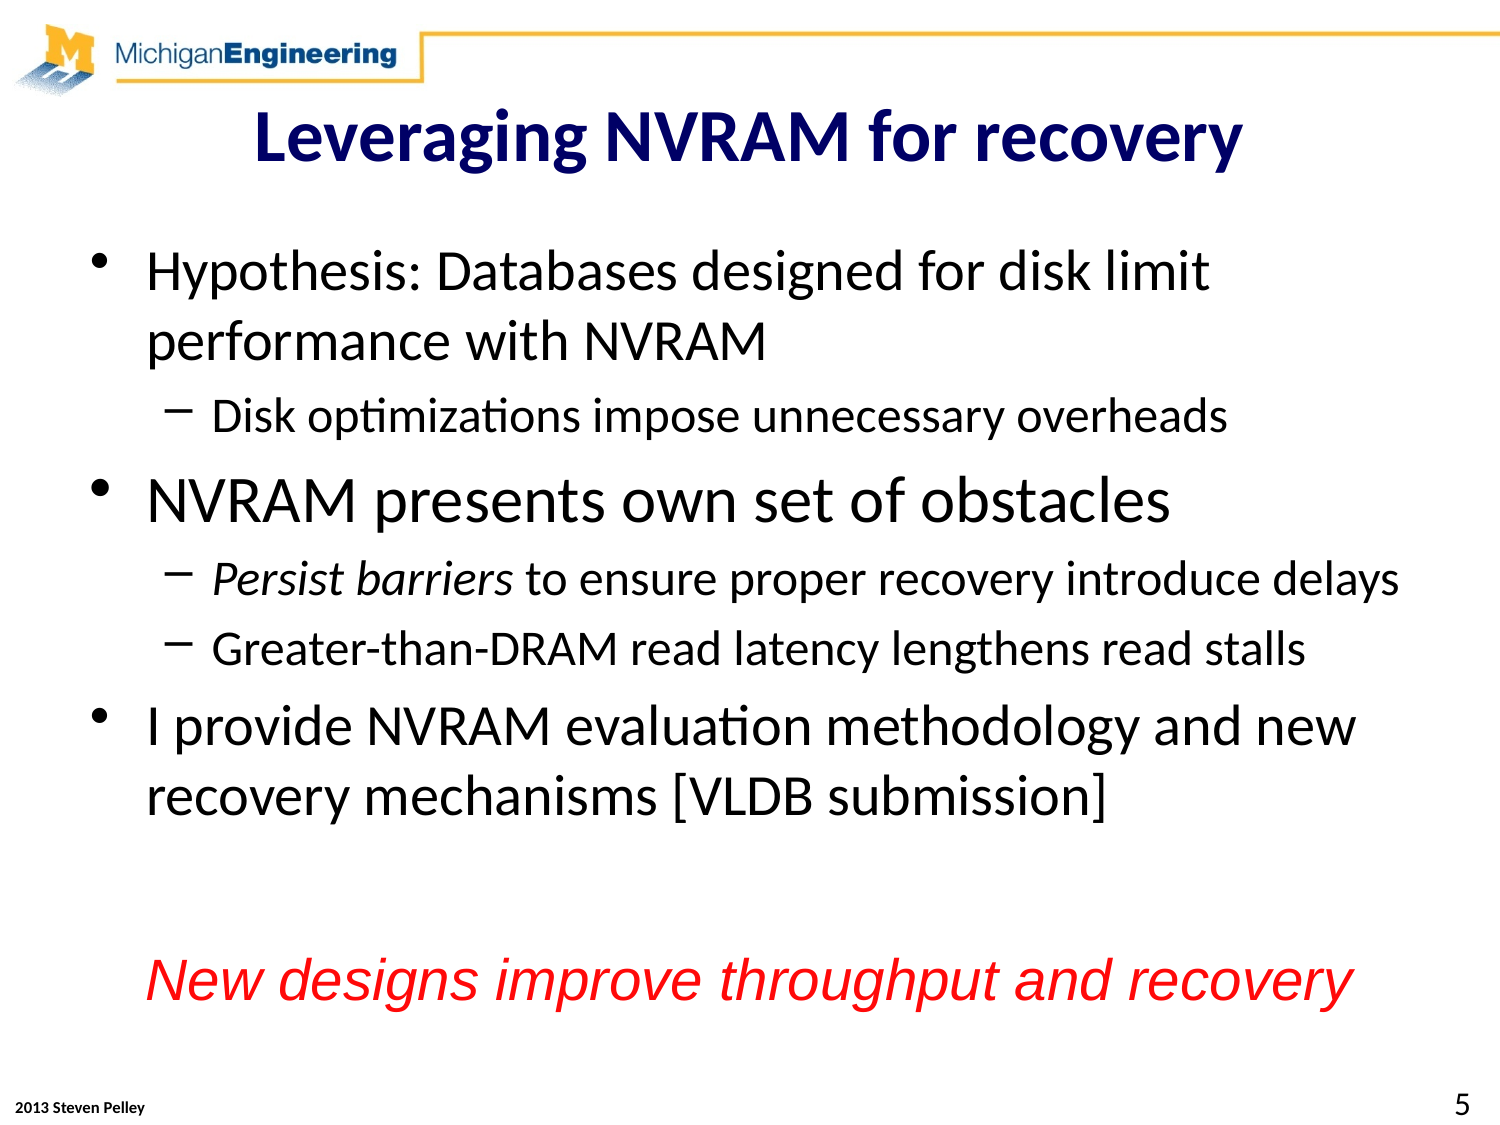

# Leveraging NVRAM for recovery
Hypothesis: Databases designed for disk limit performance with NVRAM
Disk optimizations impose unnecessary overheads
NVRAM presents own set of obstacles
Persist barriers to ensure proper recovery introduce delays
Greater-than-DRAM read latency lengthens read stalls
I provide NVRAM evaluation methodology and new recovery mechanisms [VLDB submission]
New designs improve throughput and recovery
5